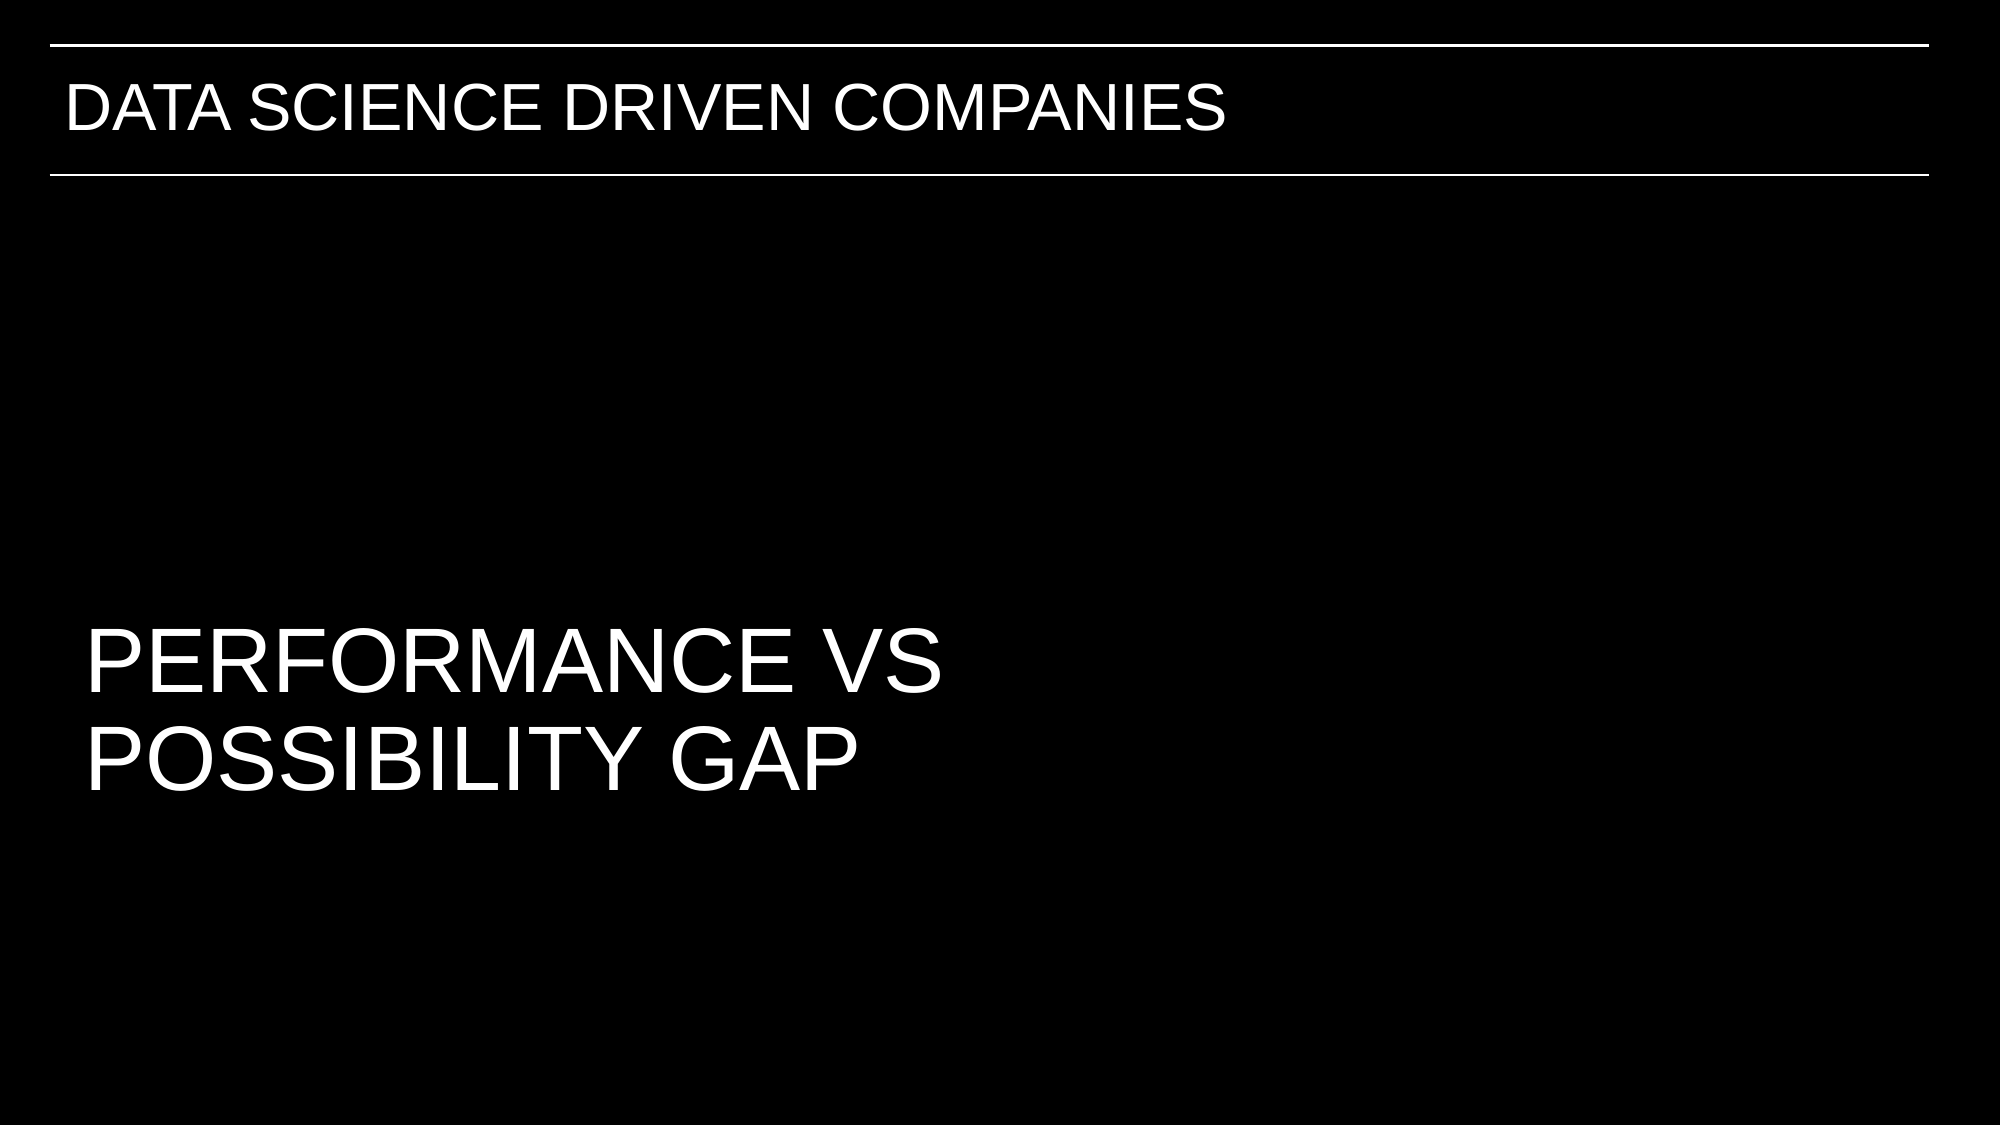

# DATA SCIENCE DRIVEN COMPANIES
PERFORMANCE VS POSSIBILITY GAP